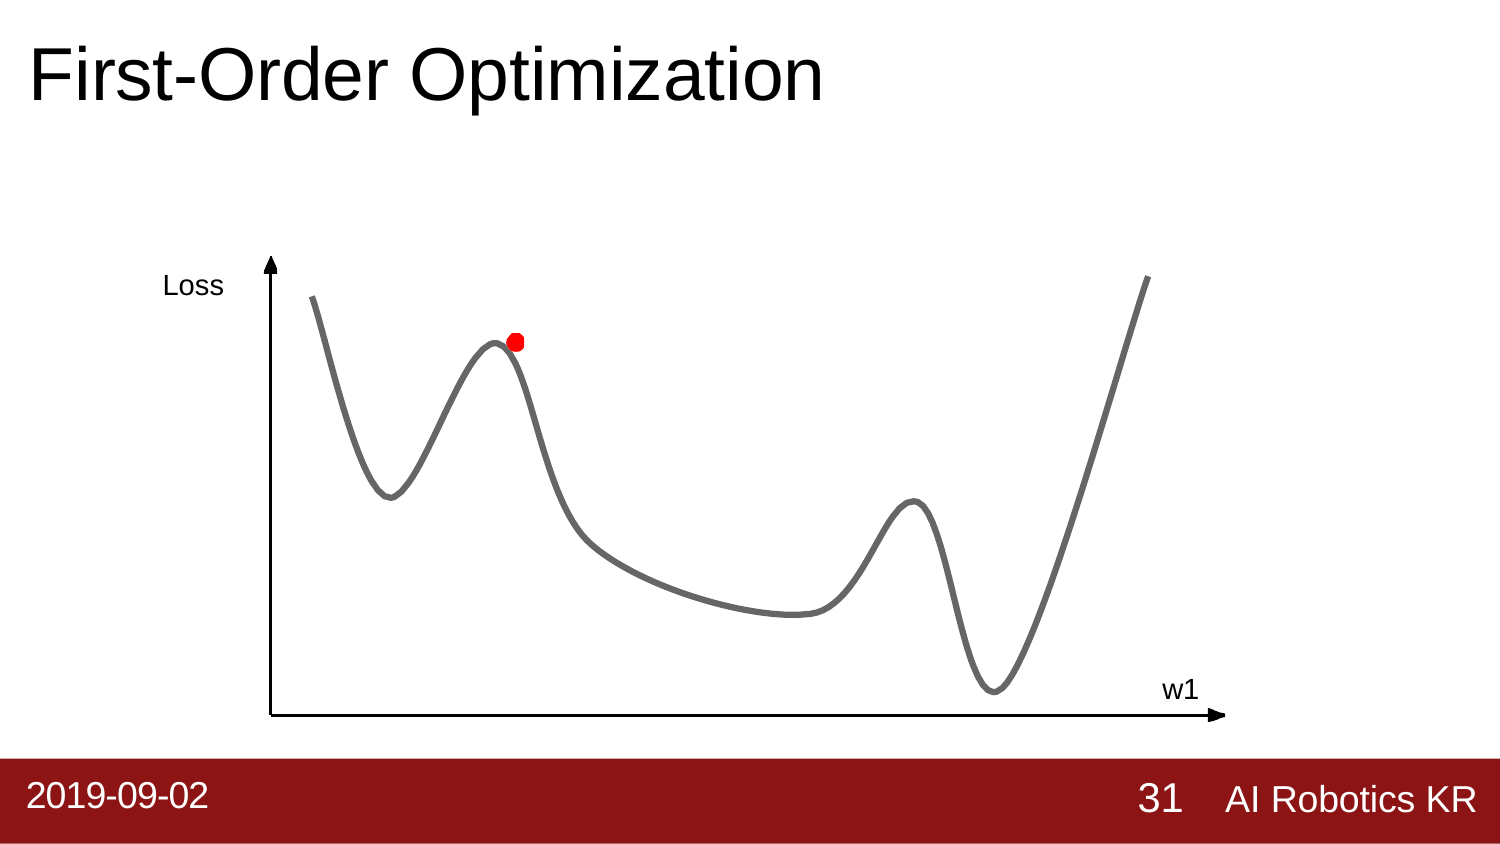

# First-Order Optimization

Loss

w1

AI Robotics KR
2019-09-02
31